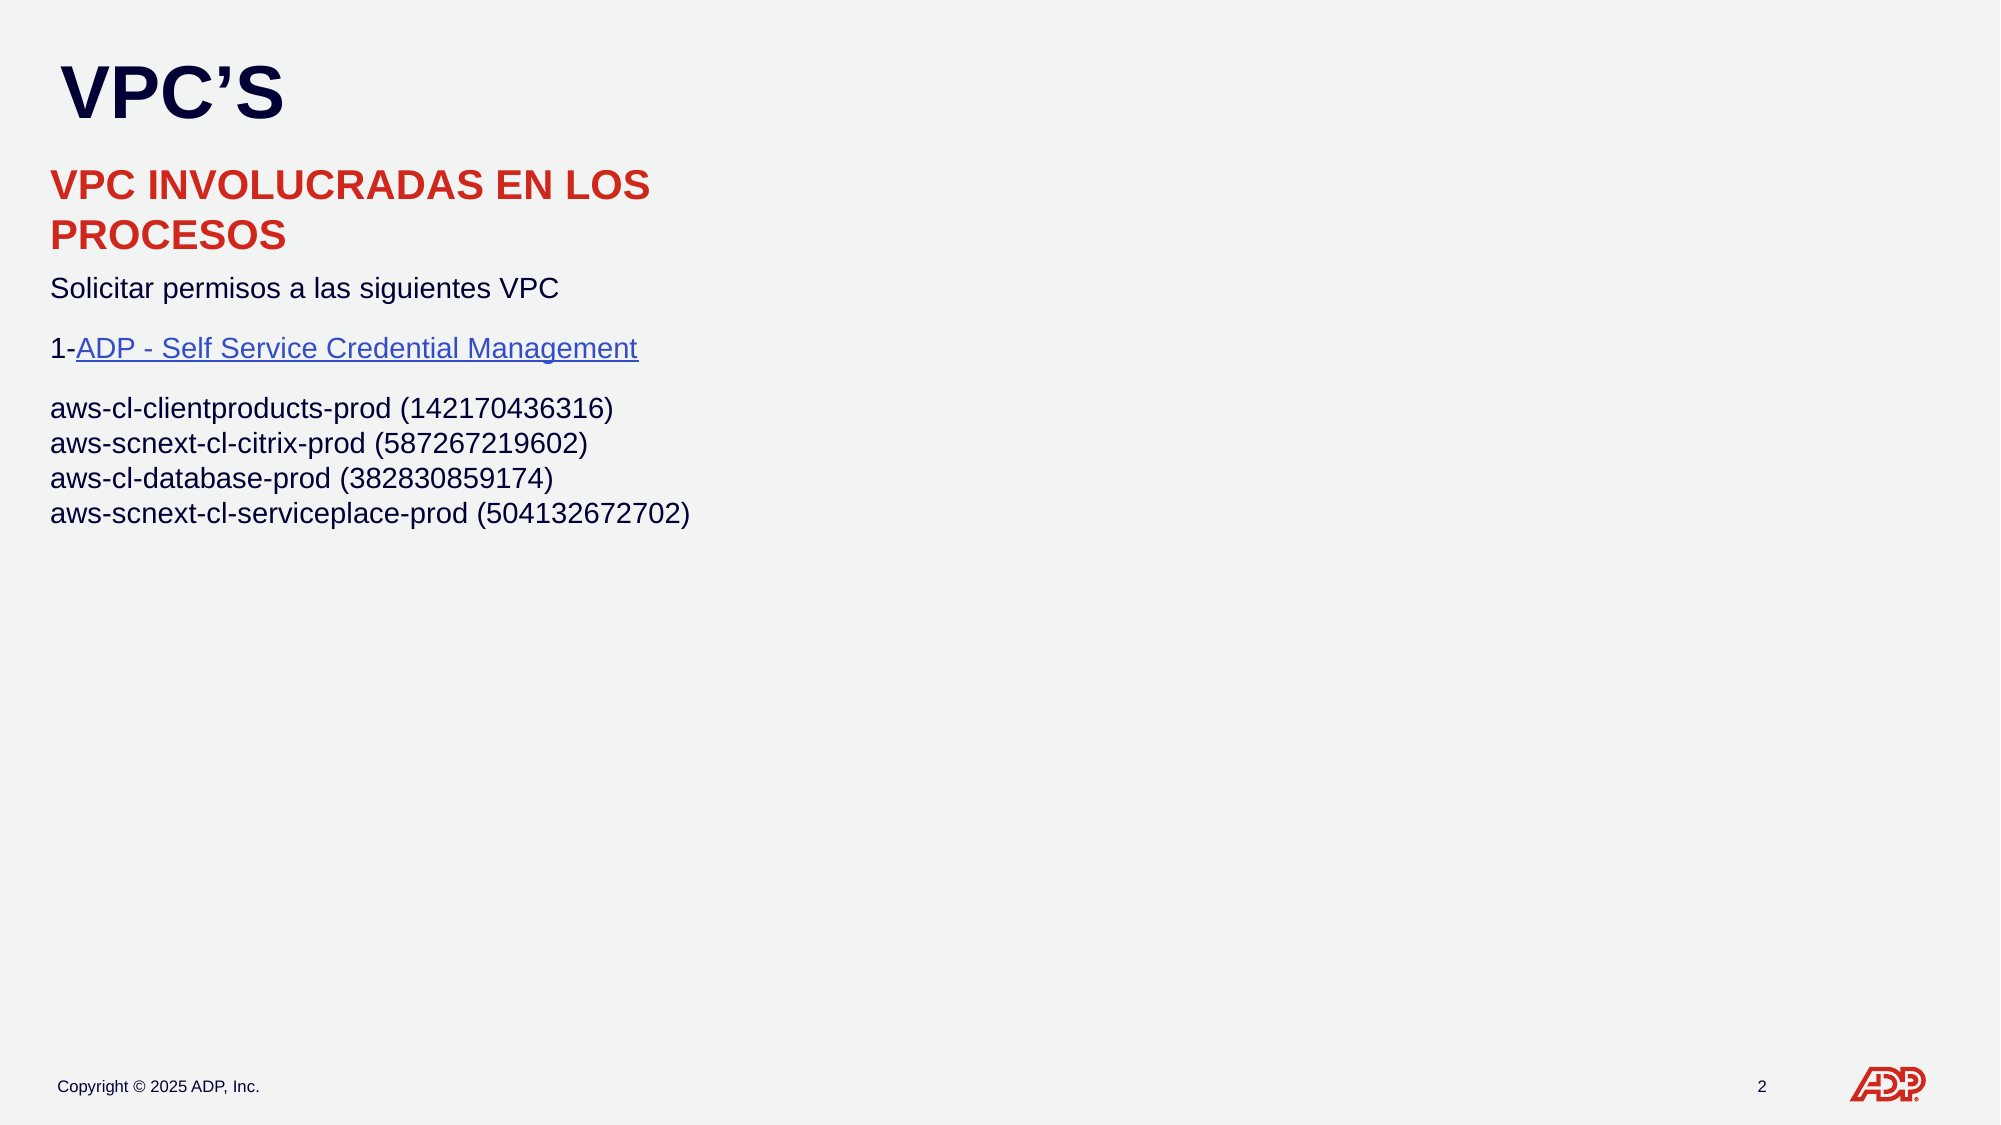

# VPC’s
VPC involucradas en los procesos
Solicitar permisos a las siguientes VPC
1-ADP - Self Service Credential Management
aws-cl-clientproducts-prod (142170436316)
aws-scnext-cl-citrix-prod (587267219602)
aws-cl-database-prod (382830859174)
aws-scnext-cl-serviceplace-prod (504132672702)